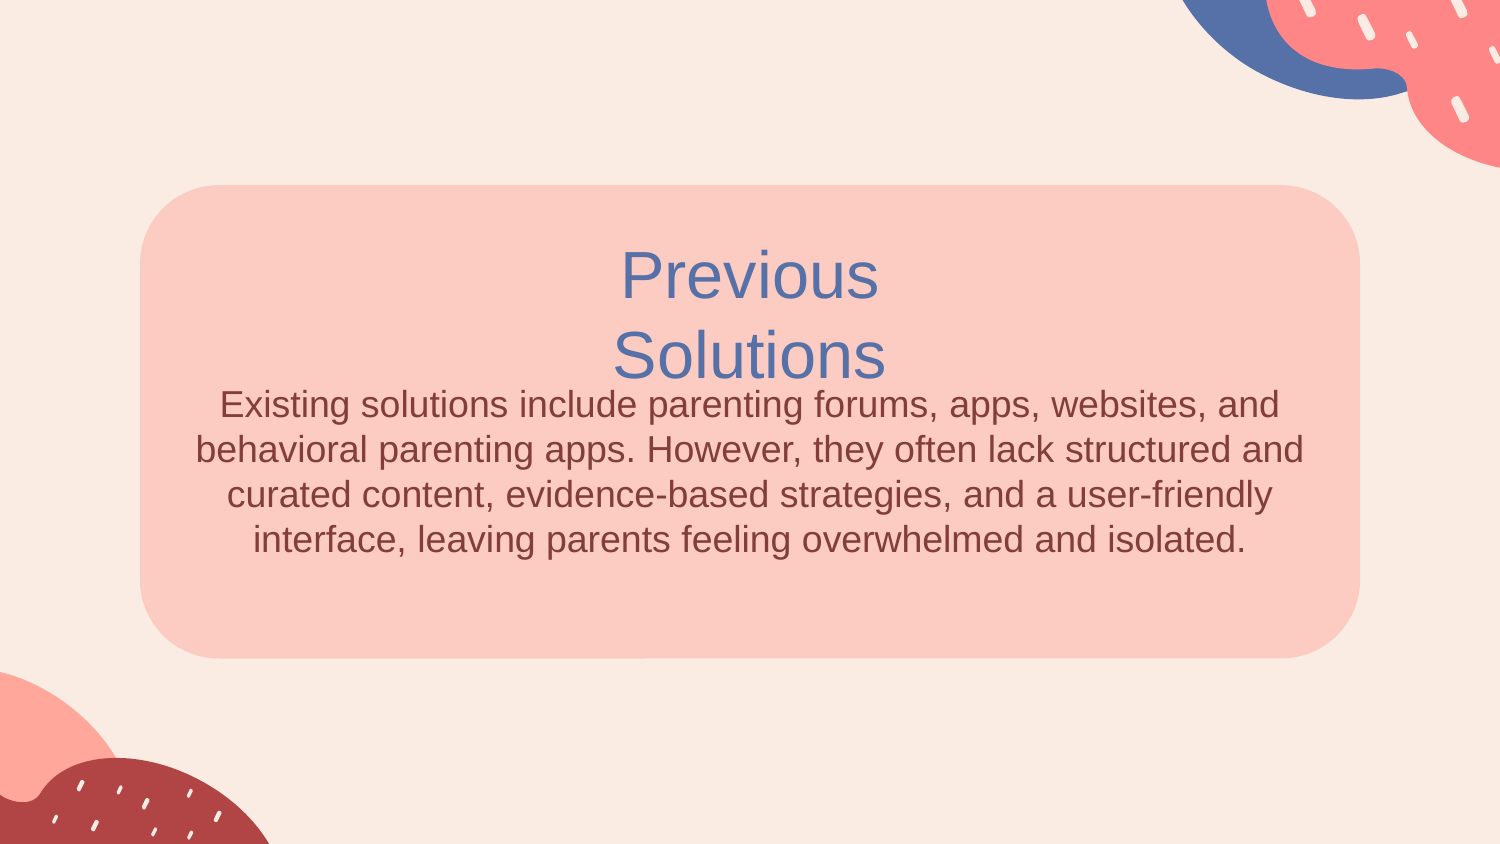

Previous Solutions
Existing solutions include parenting forums, apps, websites, and behavioral parenting apps. However, they often lack structured and curated content, evidence-based strategies, and a user-friendly interface, leaving parents feeling overwhelmed and isolated.